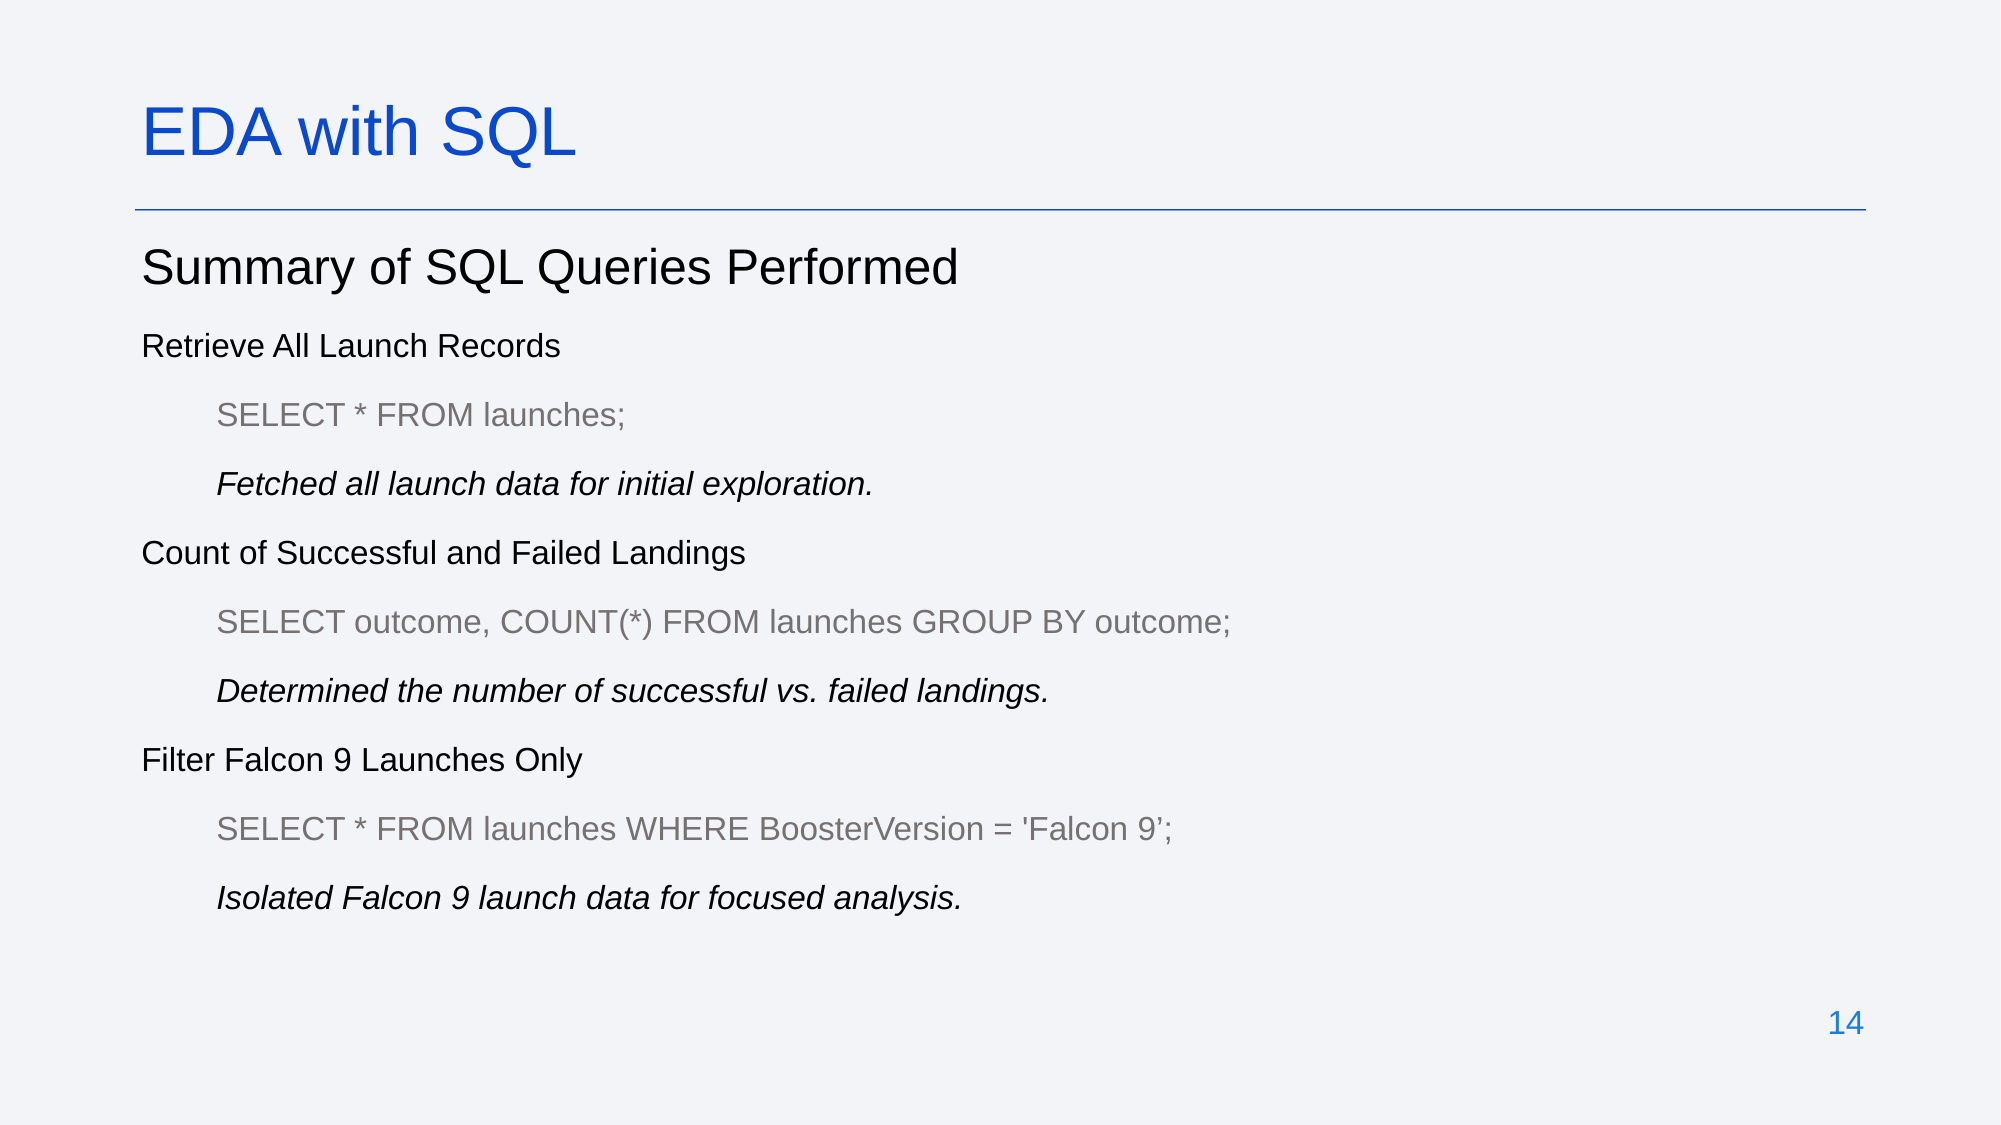

EDA with SQL
Summary of SQL Queries Performed
Retrieve All Launch Records
SELECT * FROM launches;
Fetched all launch data for initial exploration.
Count of Successful and Failed Landings
SELECT outcome, COUNT(*) FROM launches GROUP BY outcome;
Determined the number of successful vs. failed landings.
Filter Falcon 9 Launches Only
SELECT * FROM launches WHERE BoosterVersion = 'Falcon 9’;
Isolated Falcon 9 launch data for focused analysis.
14